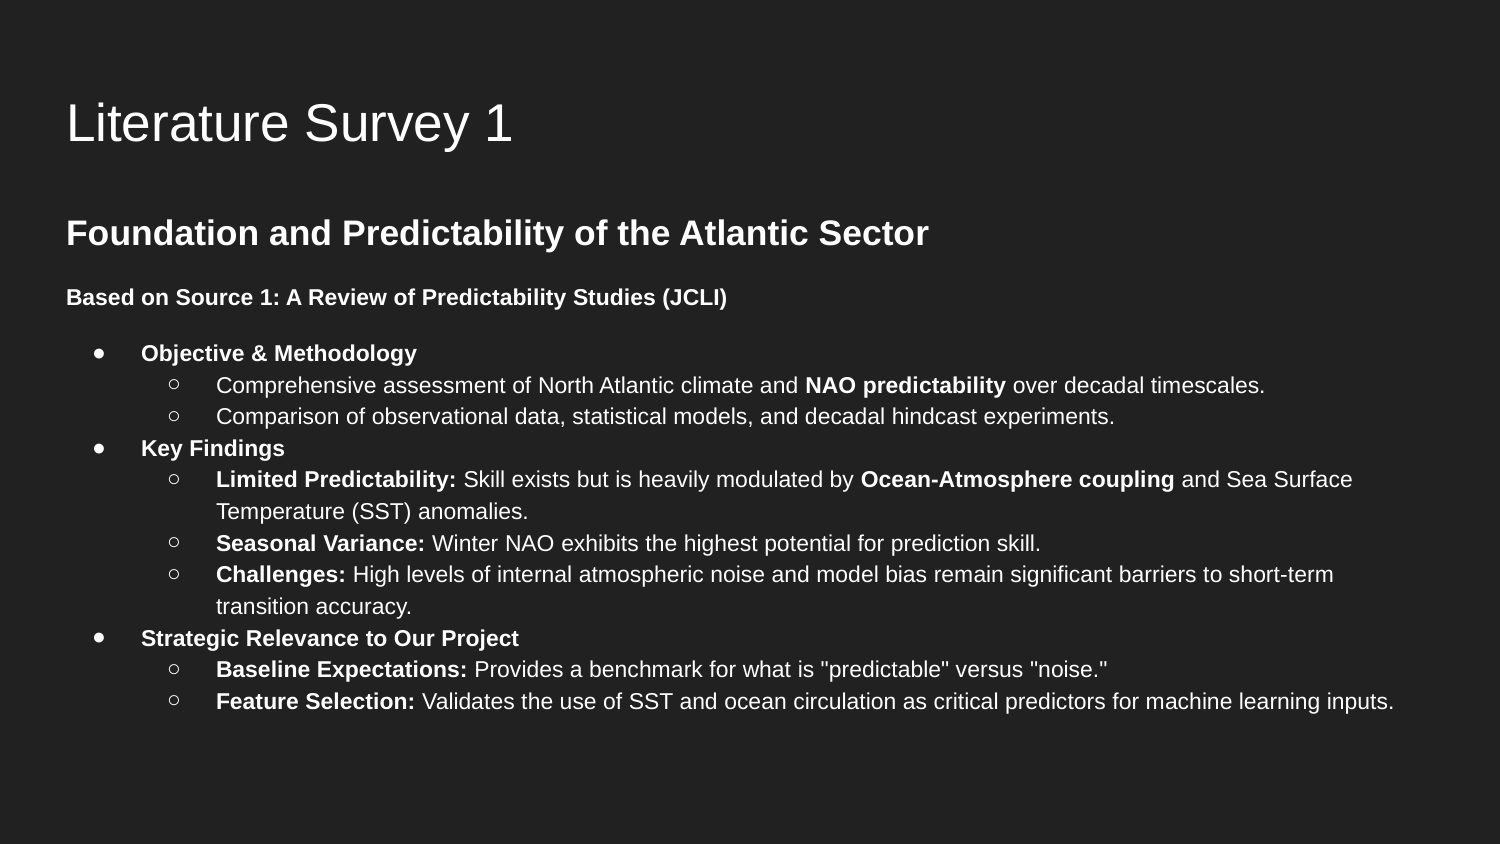

# Literature Survey 1
Foundation and Predictability of the Atlantic Sector
Based on Source 1: A Review of Predictability Studies (JCLI)
Objective & Methodology
Comprehensive assessment of North Atlantic climate and NAO predictability over decadal timescales.
Comparison of observational data, statistical models, and decadal hindcast experiments.
Key Findings
Limited Predictability: Skill exists but is heavily modulated by Ocean-Atmosphere coupling and Sea Surface Temperature (SST) anomalies.
Seasonal Variance: Winter NAO exhibits the highest potential for prediction skill.
Challenges: High levels of internal atmospheric noise and model bias remain significant barriers to short-term transition accuracy.
Strategic Relevance to Our Project
Baseline Expectations: Provides a benchmark for what is "predictable" versus "noise."
Feature Selection: Validates the use of SST and ocean circulation as critical predictors for machine learning inputs.